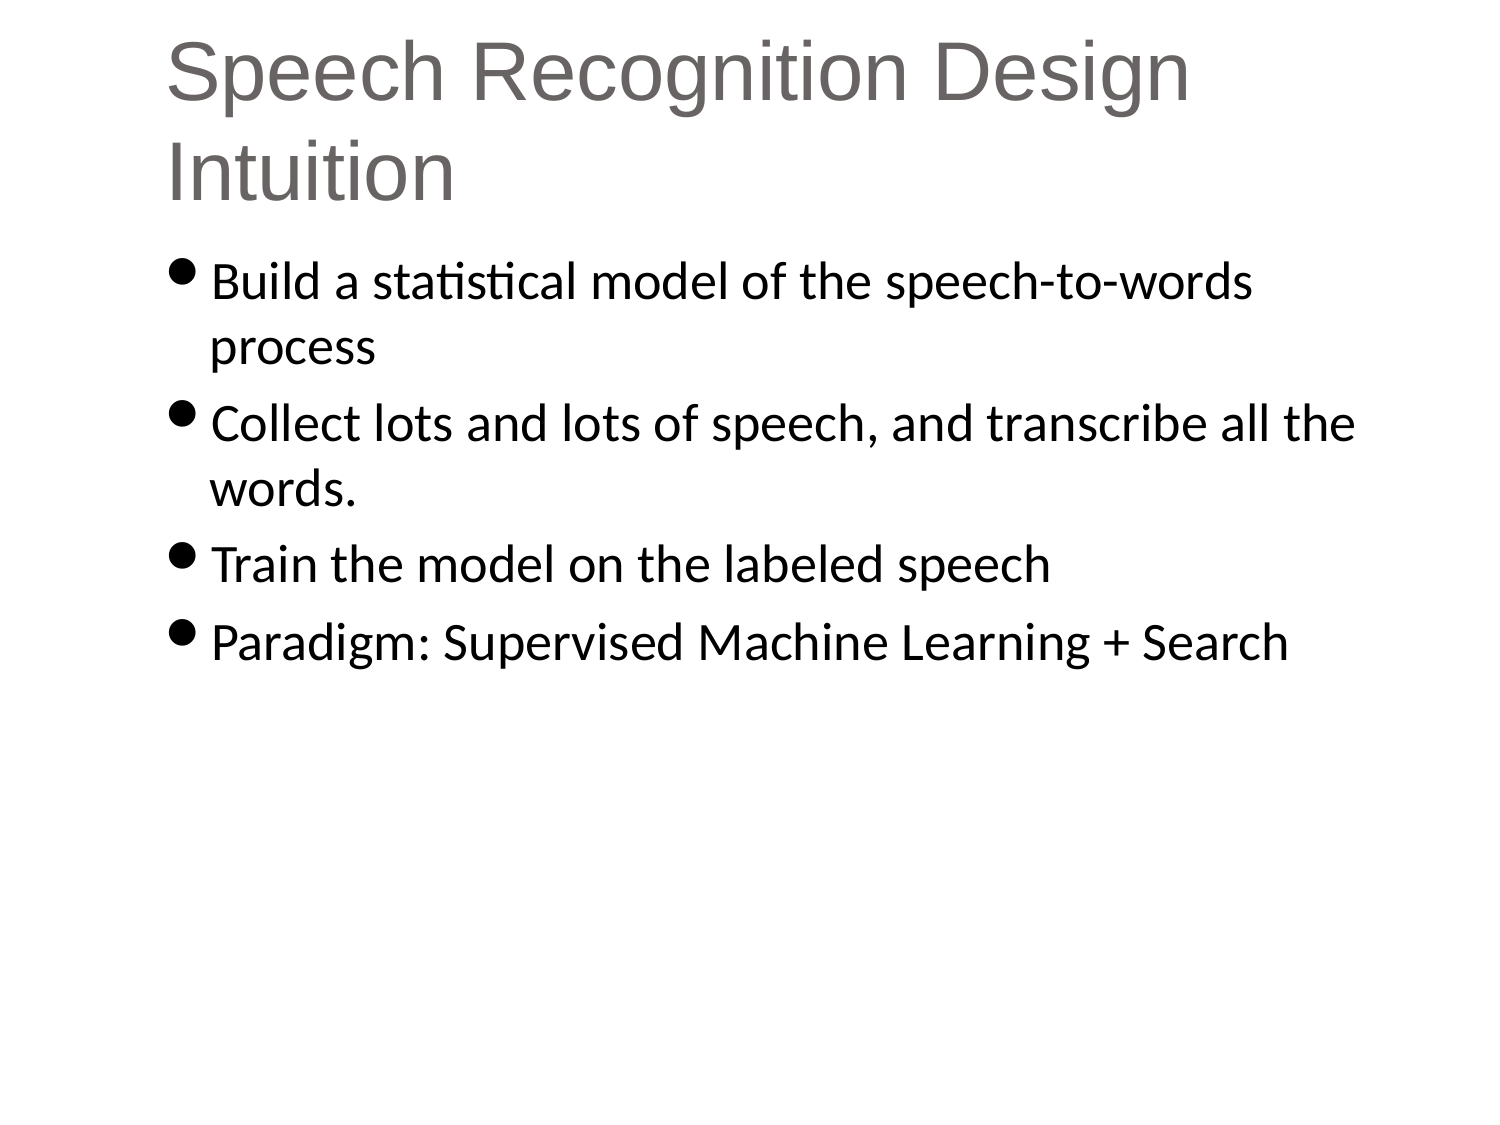

# Speech Recognition Design Intuition
Build a statistical model of the speech-to-words process
Collect lots and lots of speech, and transcribe all the words.
Train the model on the labeled speech
Paradigm: Supervised Machine Learning + Search